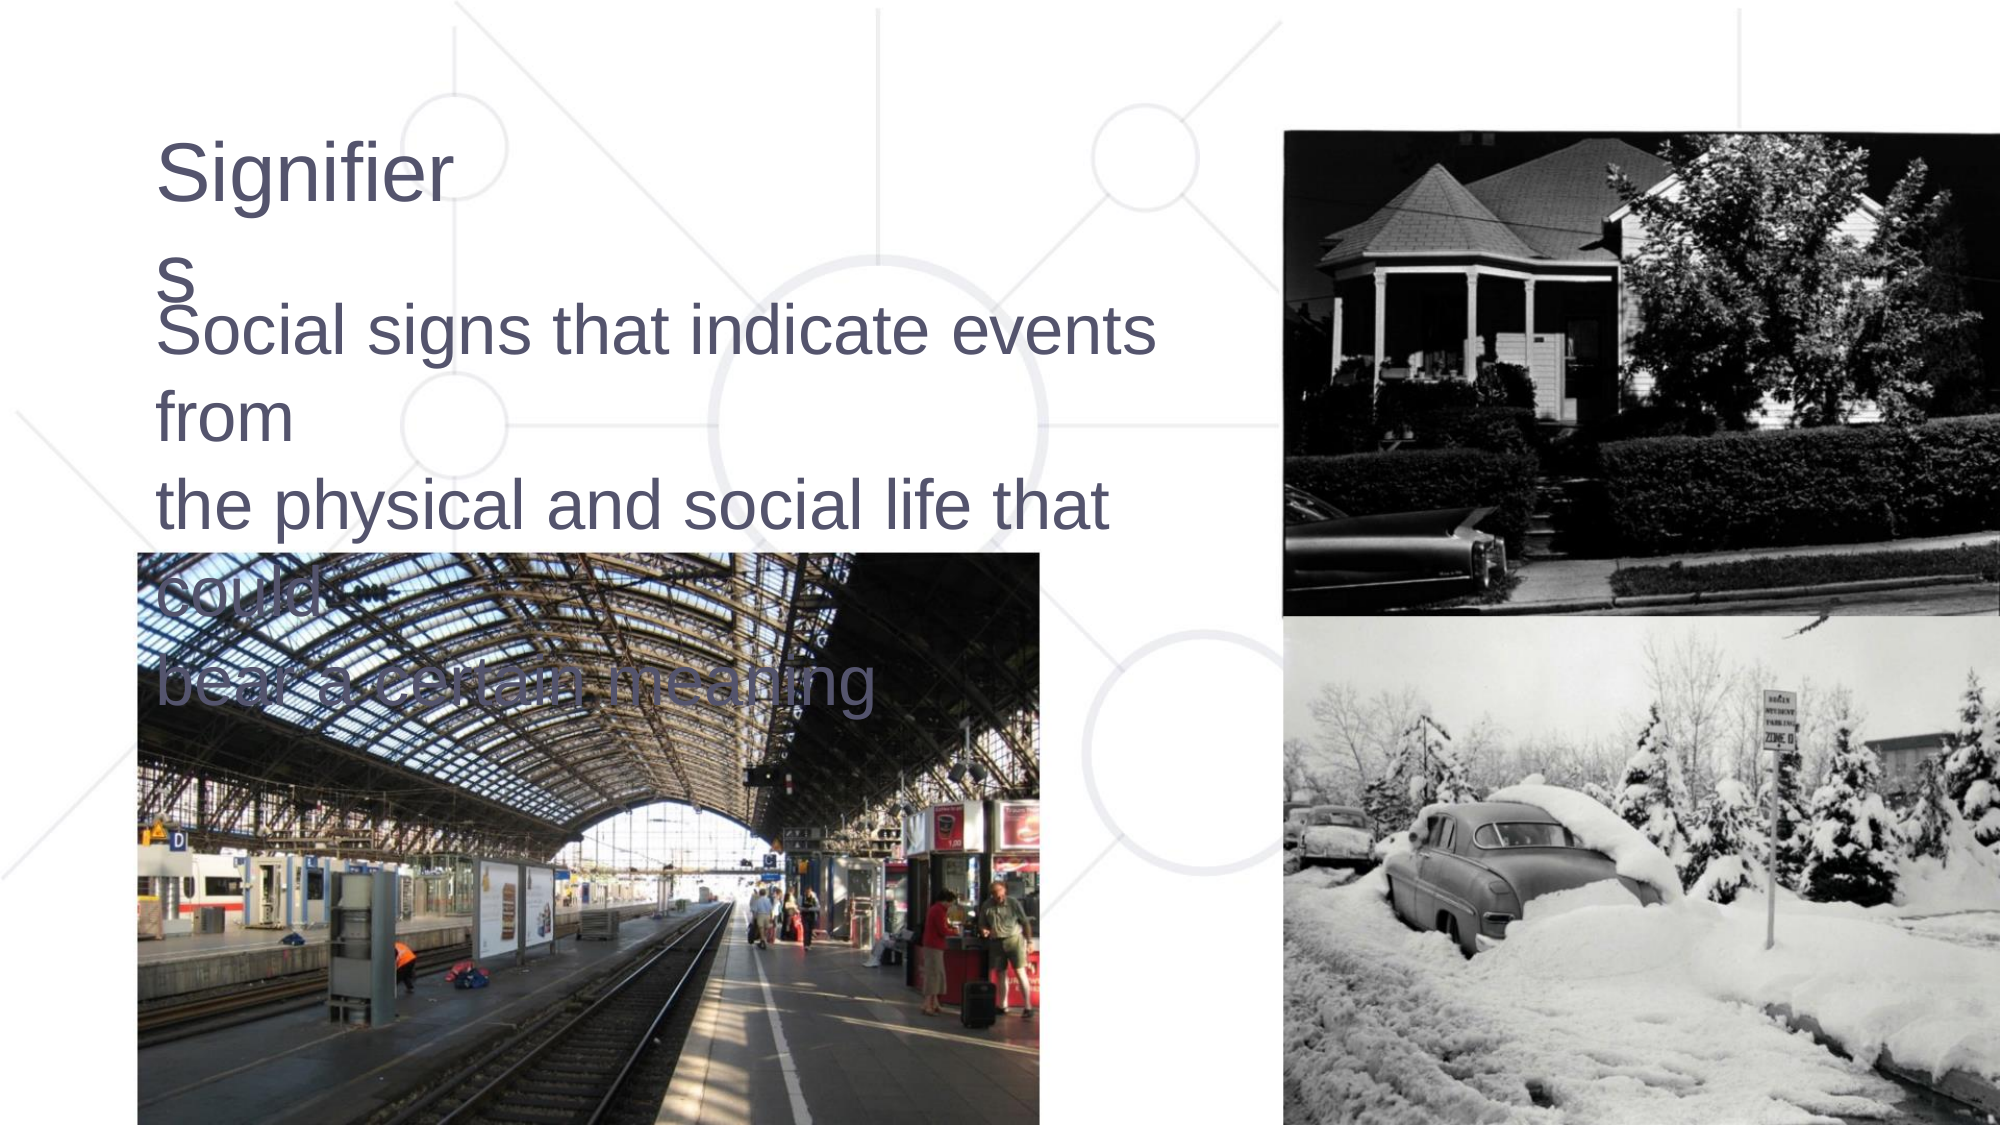

Signifiers
Social signs that indicate events from
the physical and social life that could
bear a certain meaning